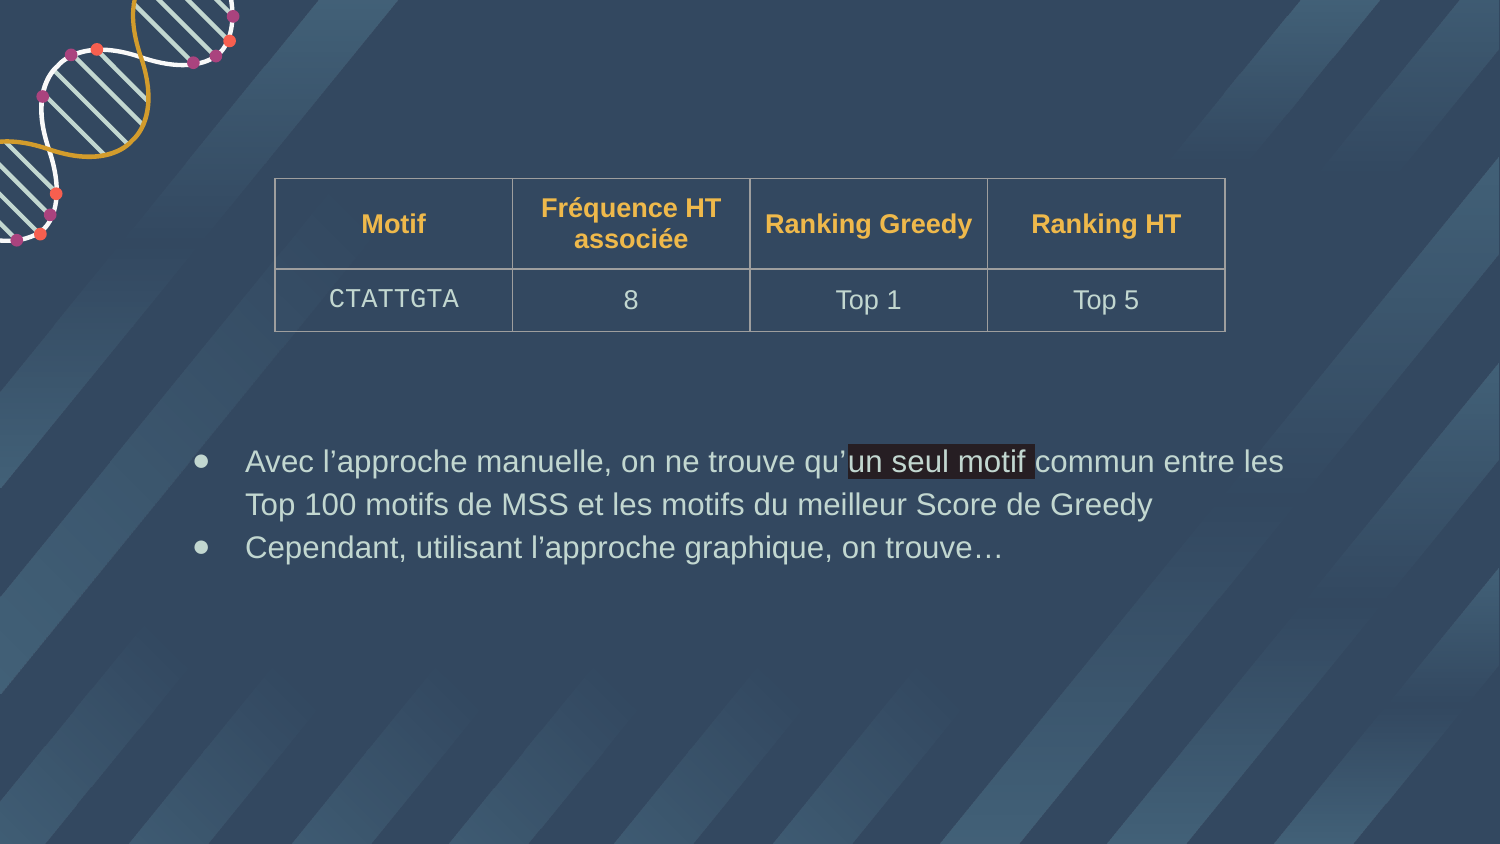

| Motif | Fréquence HT associée | Ranking Greedy | Ranking HT |
| --- | --- | --- | --- |
| CTATTGTA | 8 | Top 1 | Top 5 |
Avec l’approche manuelle, on ne trouve qu’un seul motif commun entre les Top 100 motifs de MSS et les motifs du meilleur Score de Greedy
Cependant, utilisant l’approche graphique, on trouve…